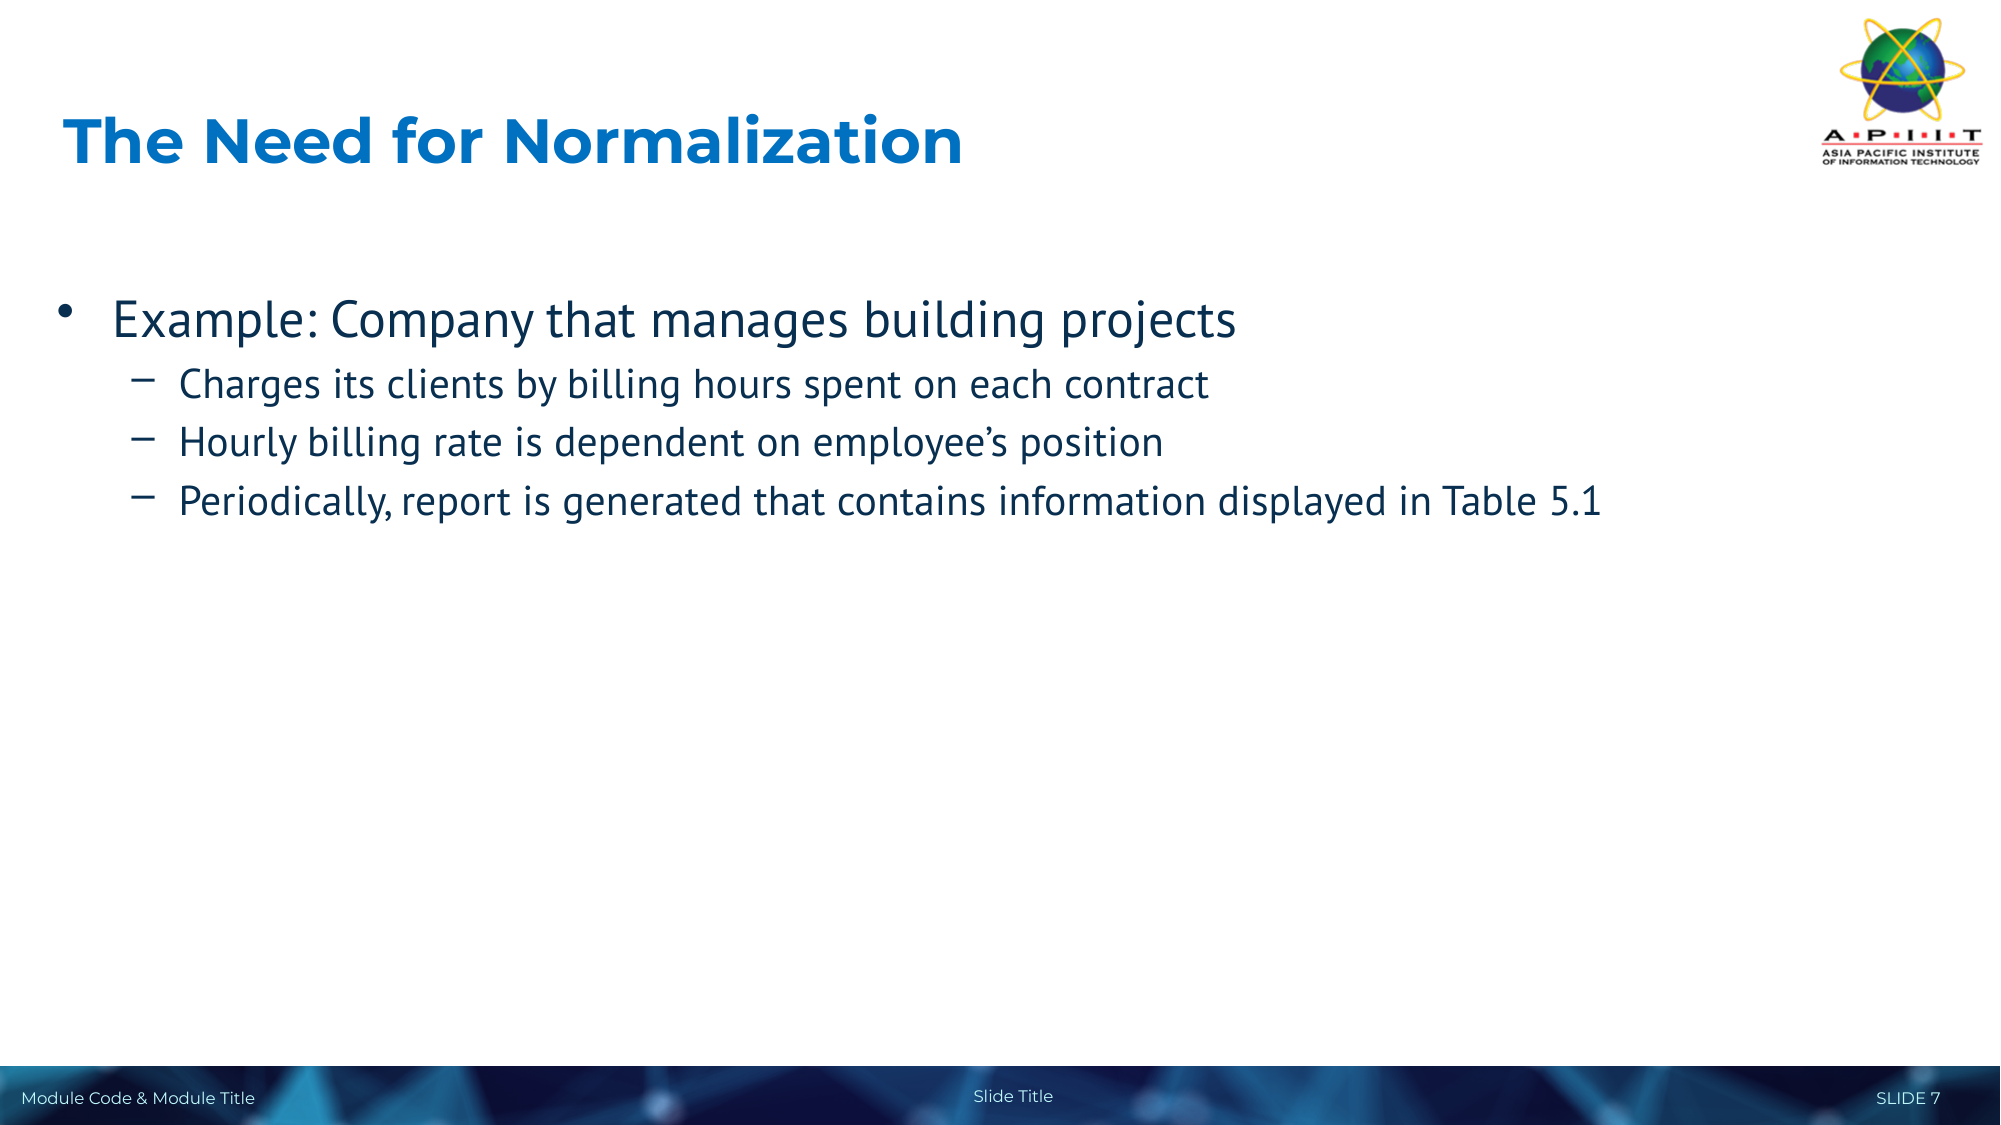

# The Need for Normalization
Example: Company that manages building projects
Charges its clients by billing hours spent on each contract
Hourly billing rate is dependent on employee’s position
Periodically, report is generated that contains information displayed in Table 5.1